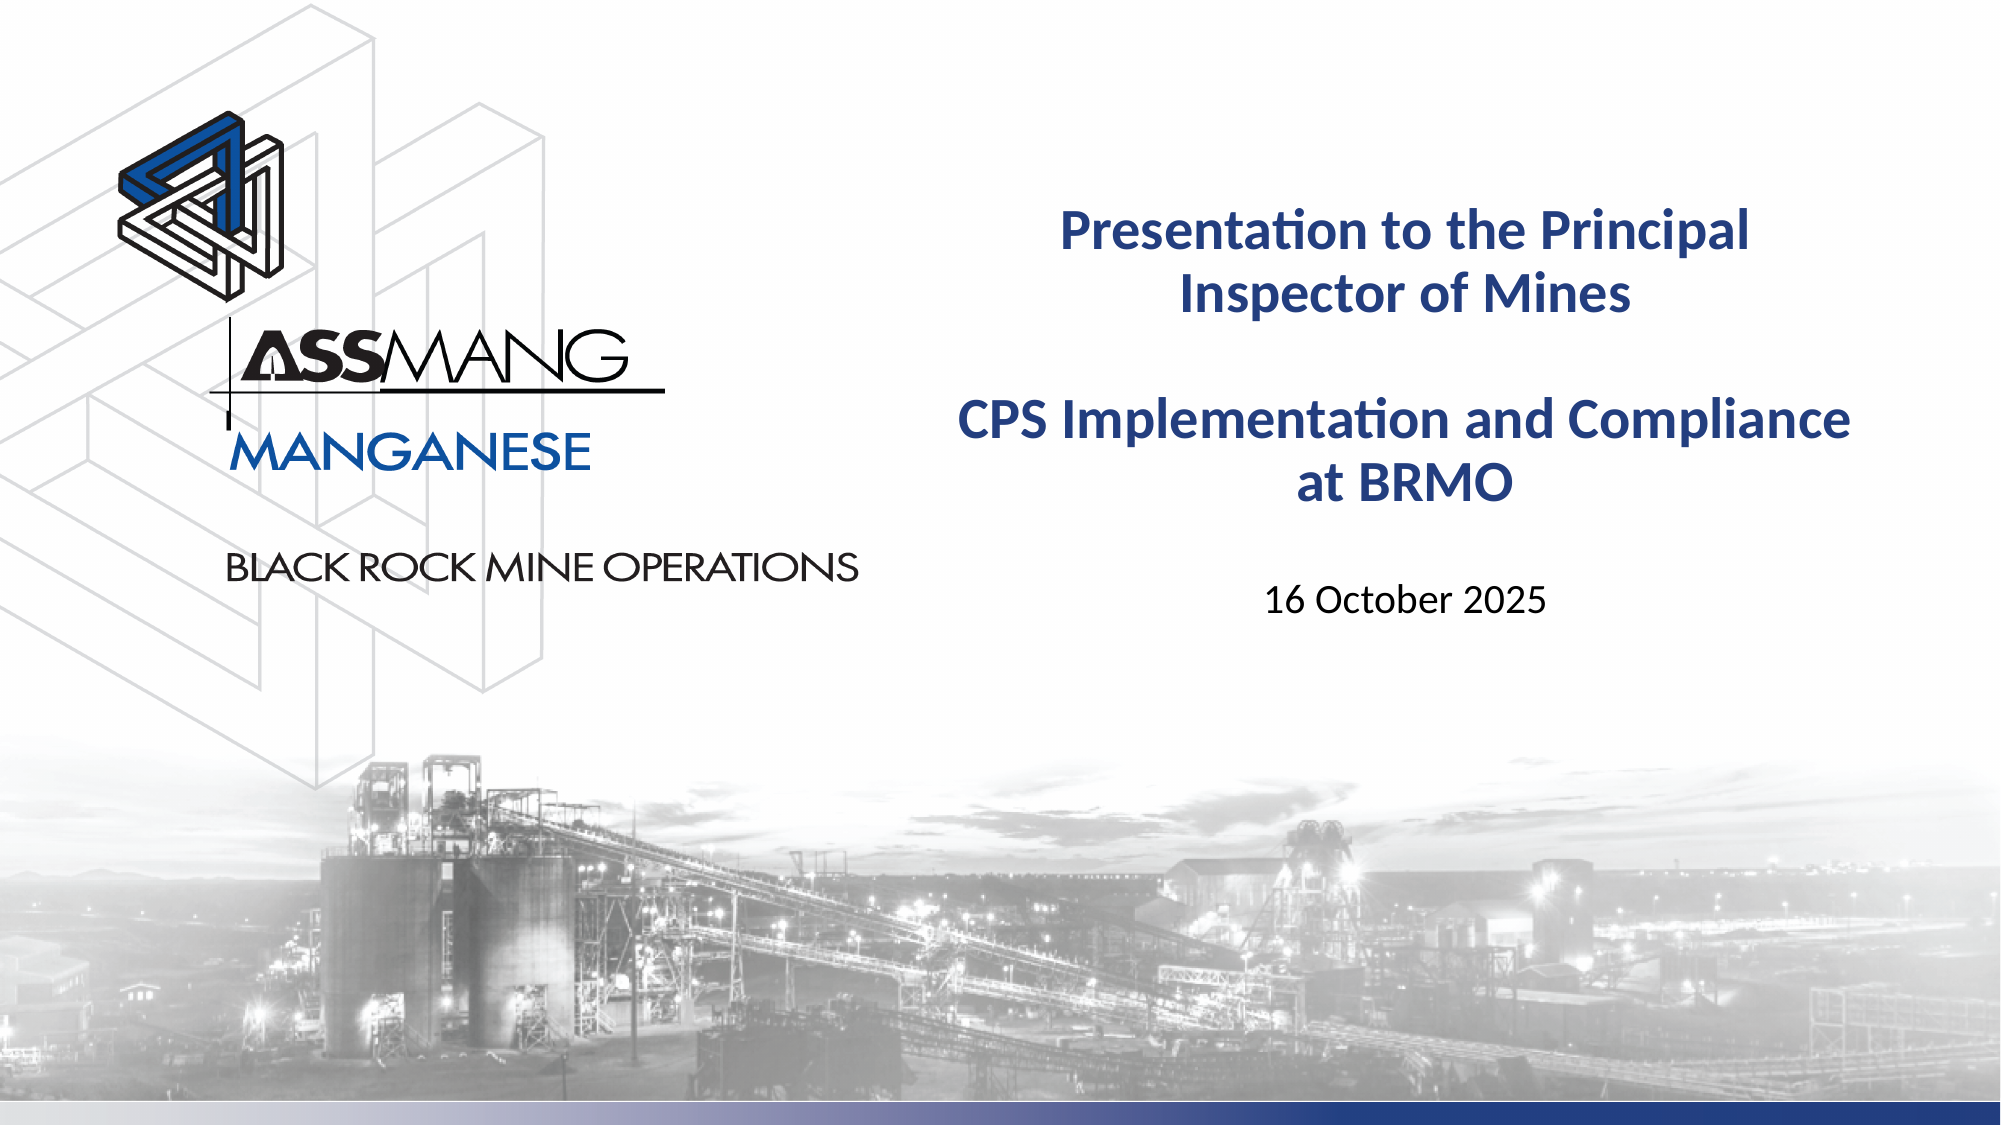

Presentation to the Principal Inspector of Mines

CPS Implementation and Compliance at BRMO

16 October 2025